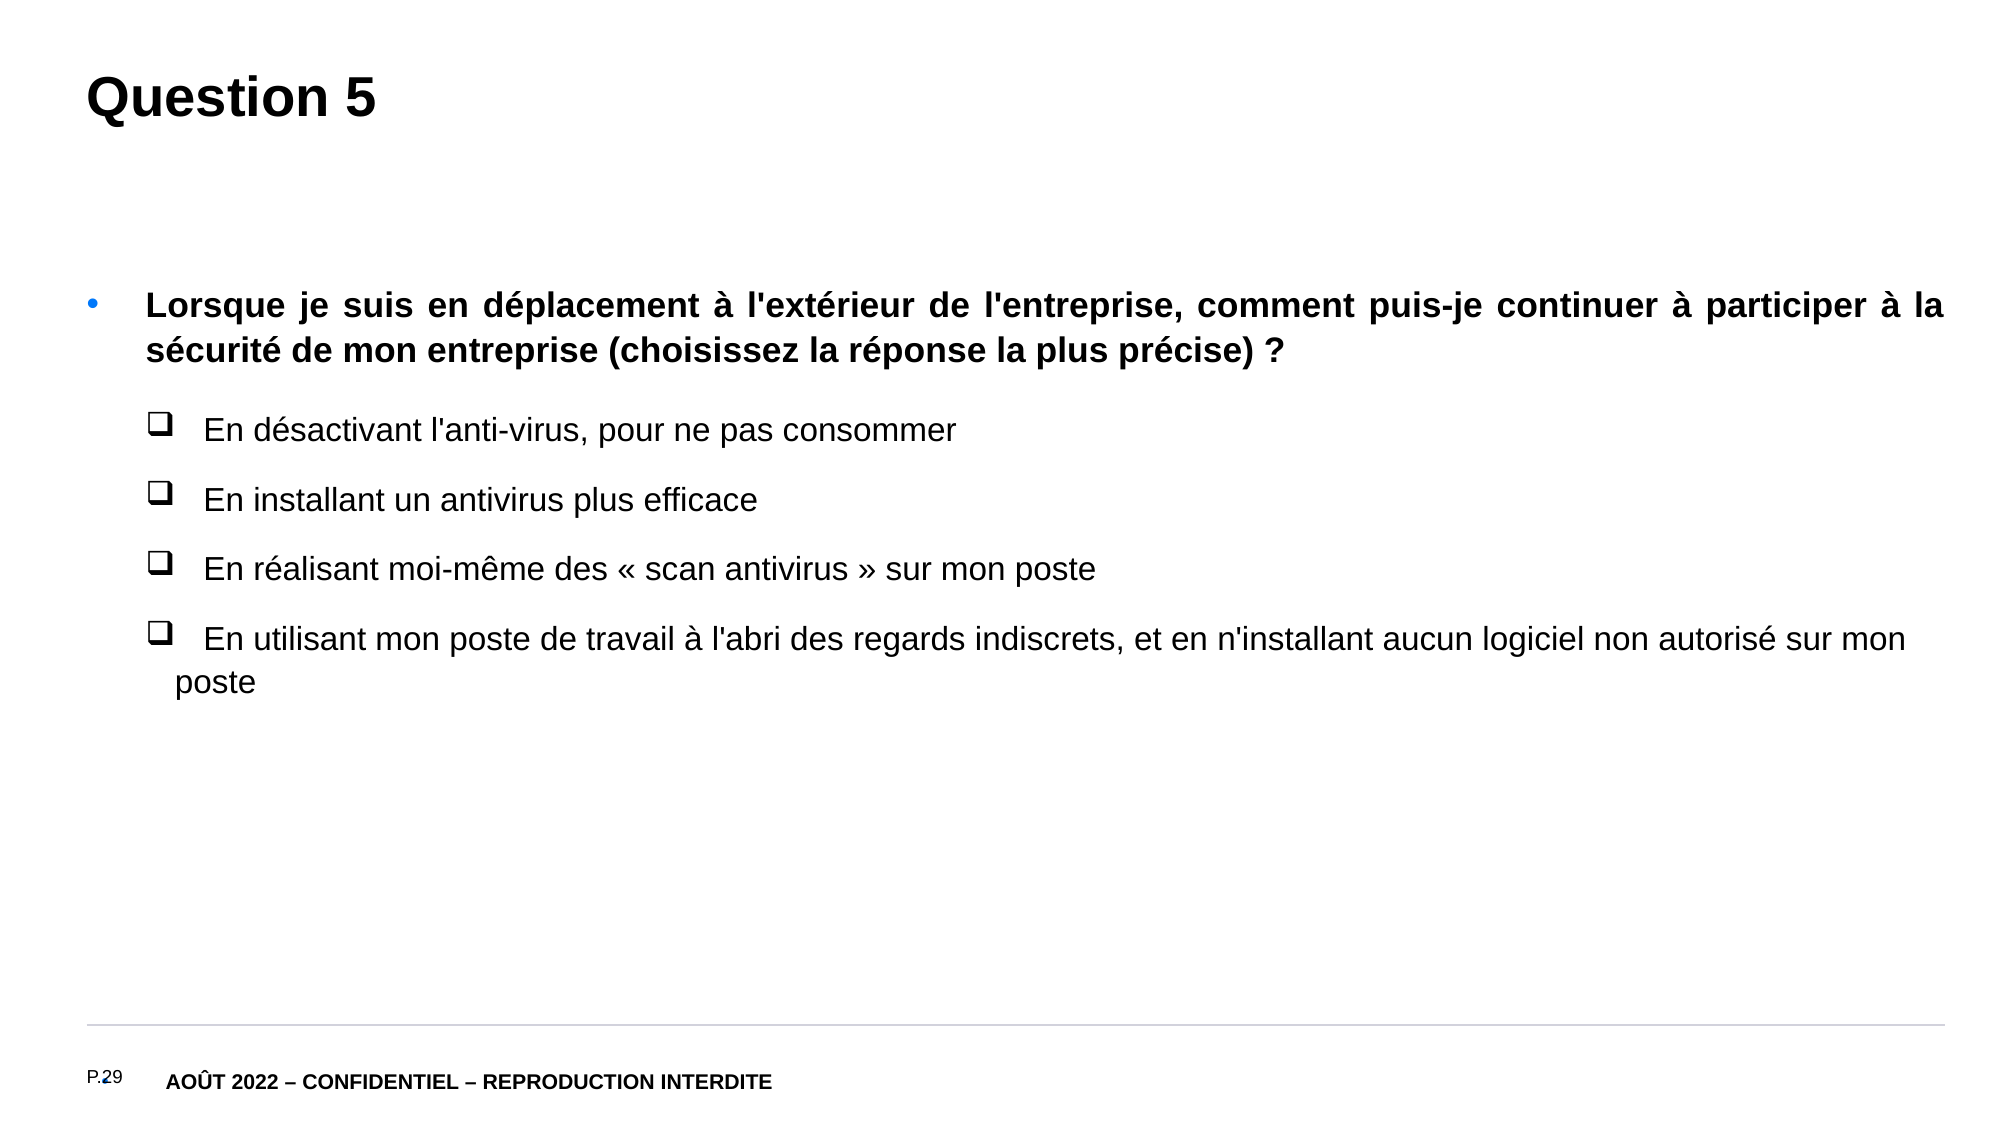

# Question 5
Lorsque je suis en déplacement à l'extérieur de l'entreprise, comment puis-je continuer à participer à la sécurité de mon entreprise (choisissez la réponse la plus précise) ?
   En désactivant l'anti-virus, pour ne pas consommer
   En installant un antivirus plus efficace
   En réalisant moi-même des « scan antivirus » sur mon poste
   En utilisant mon poste de travail à l'abri des regards indiscrets, et en n'installant aucun logiciel non autorisé sur mon poste
p.29